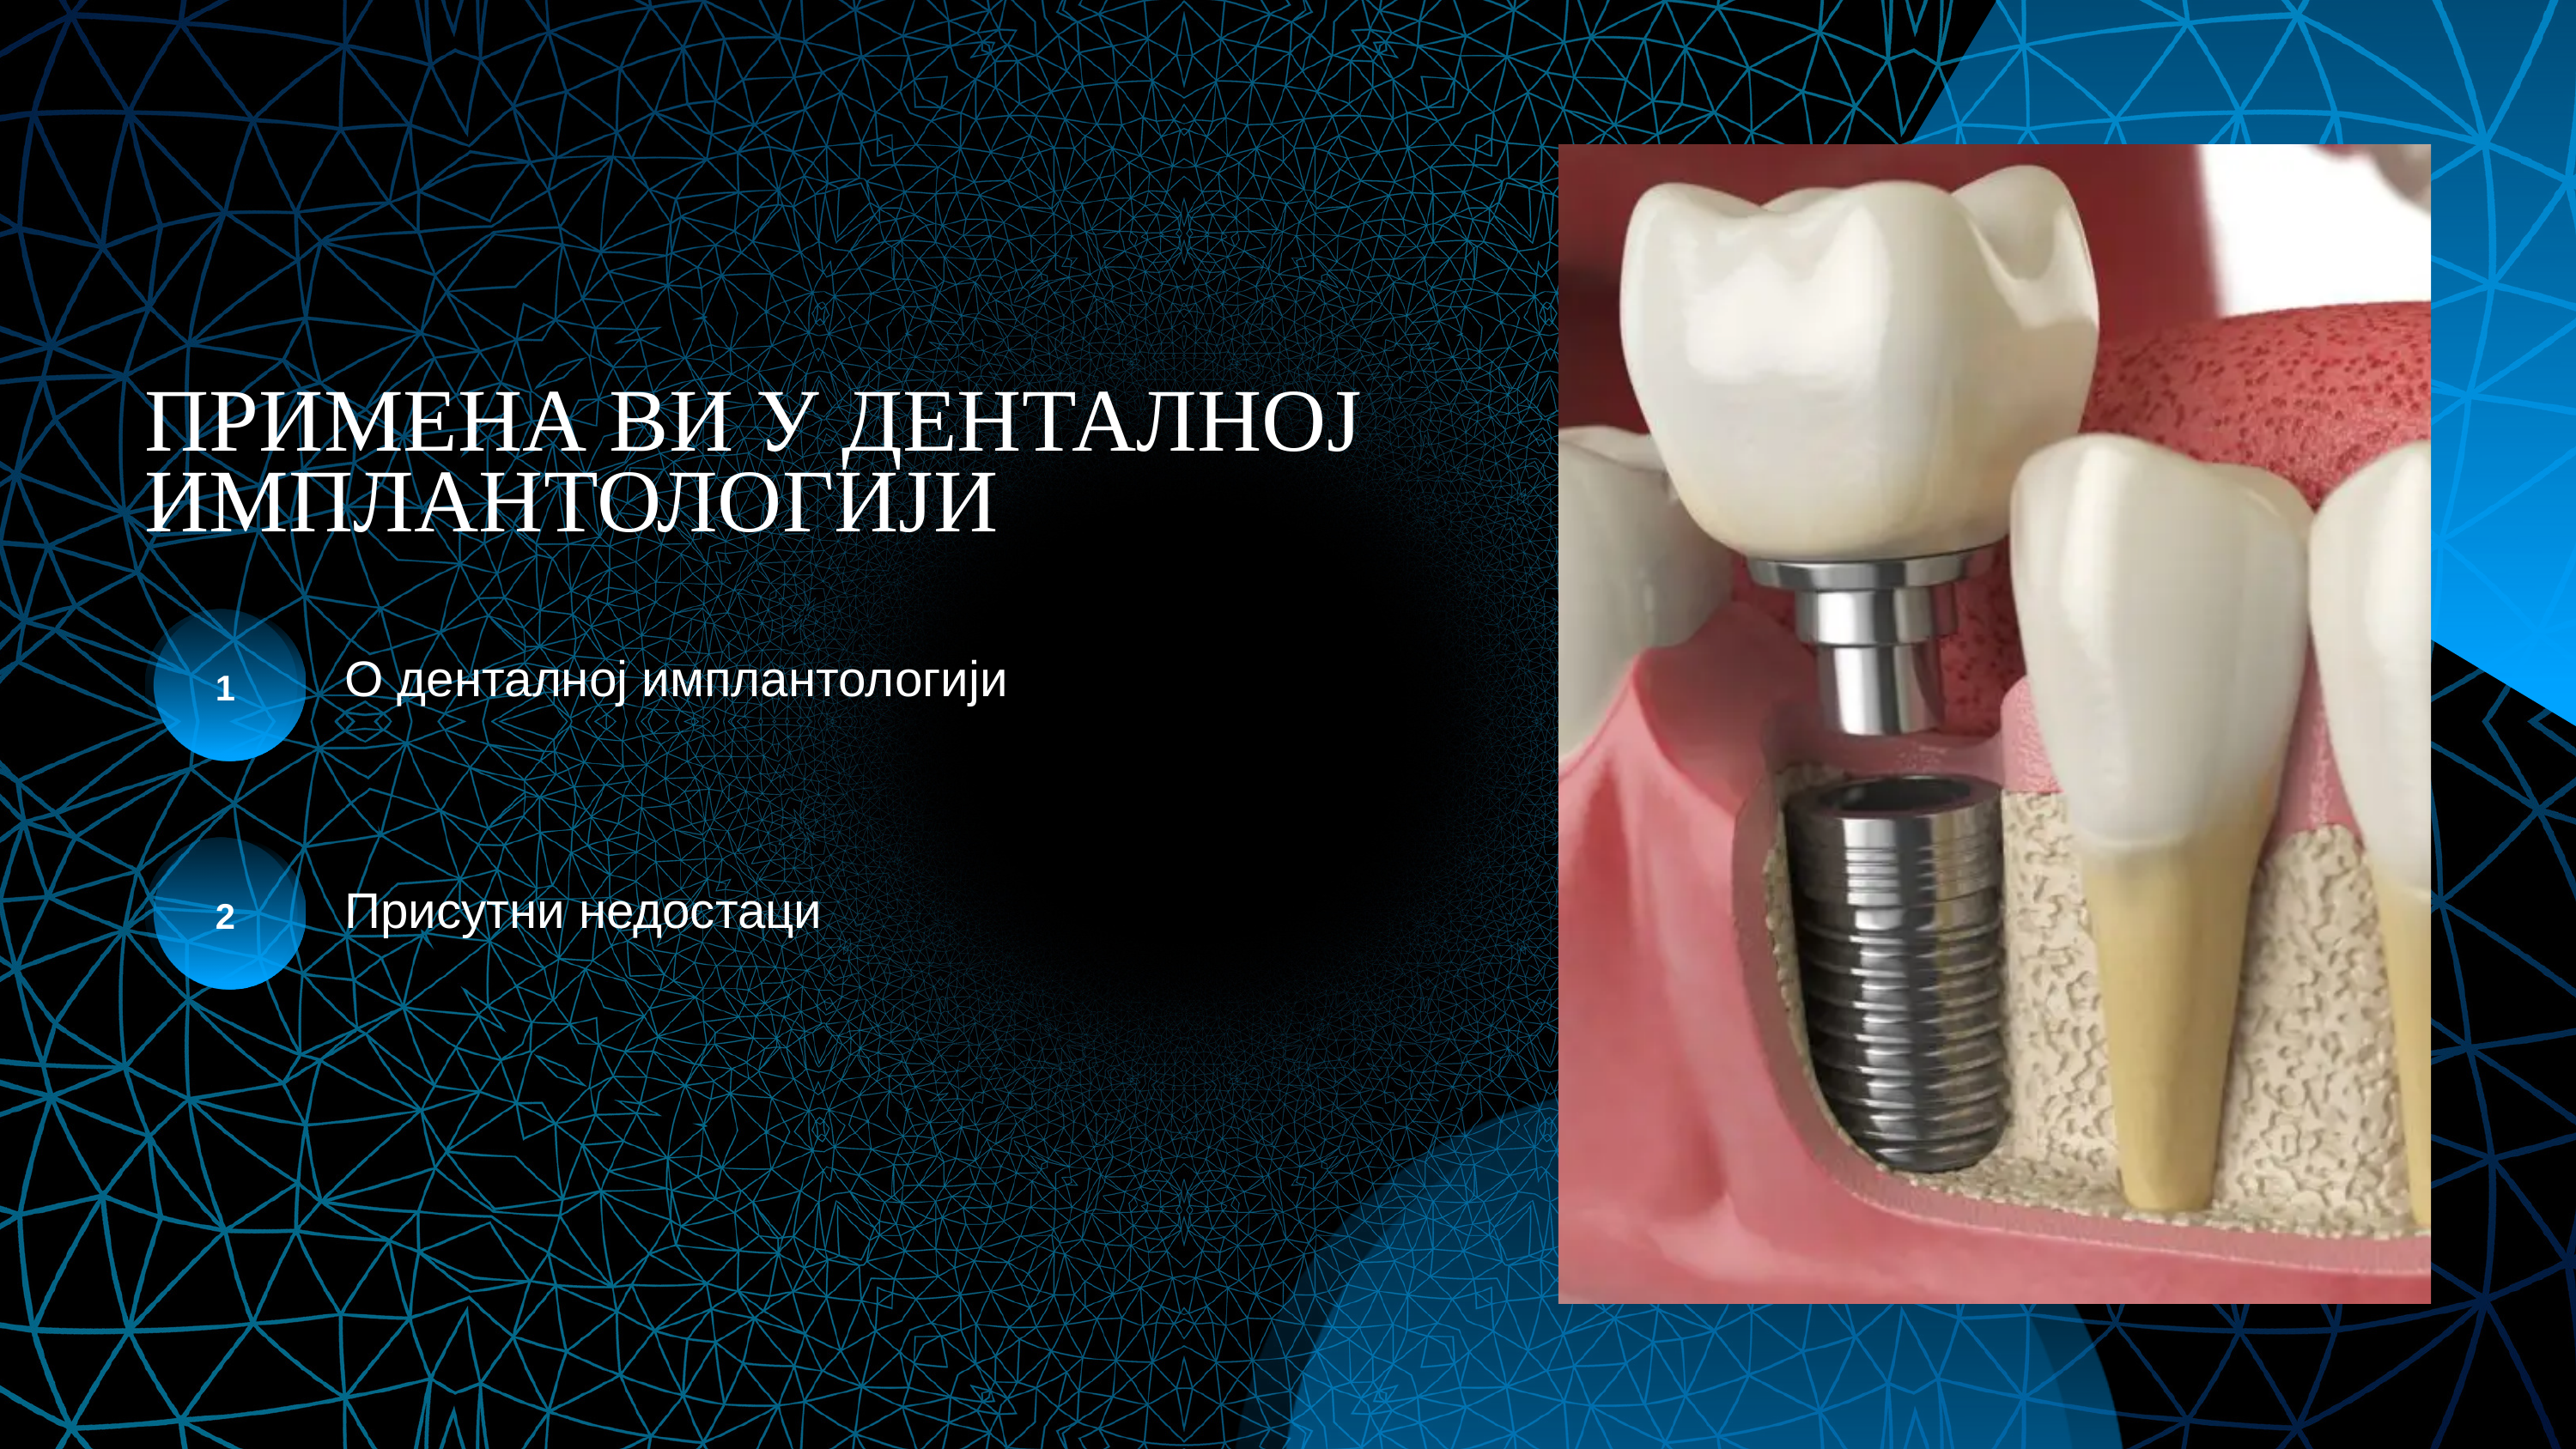

ПРИМЕНА ВИ У ДЕНТАЛНОЈ ИМПЛАНТОЛОГИЈИ

О денталној имплантологији
1

2
Присутни недостаци